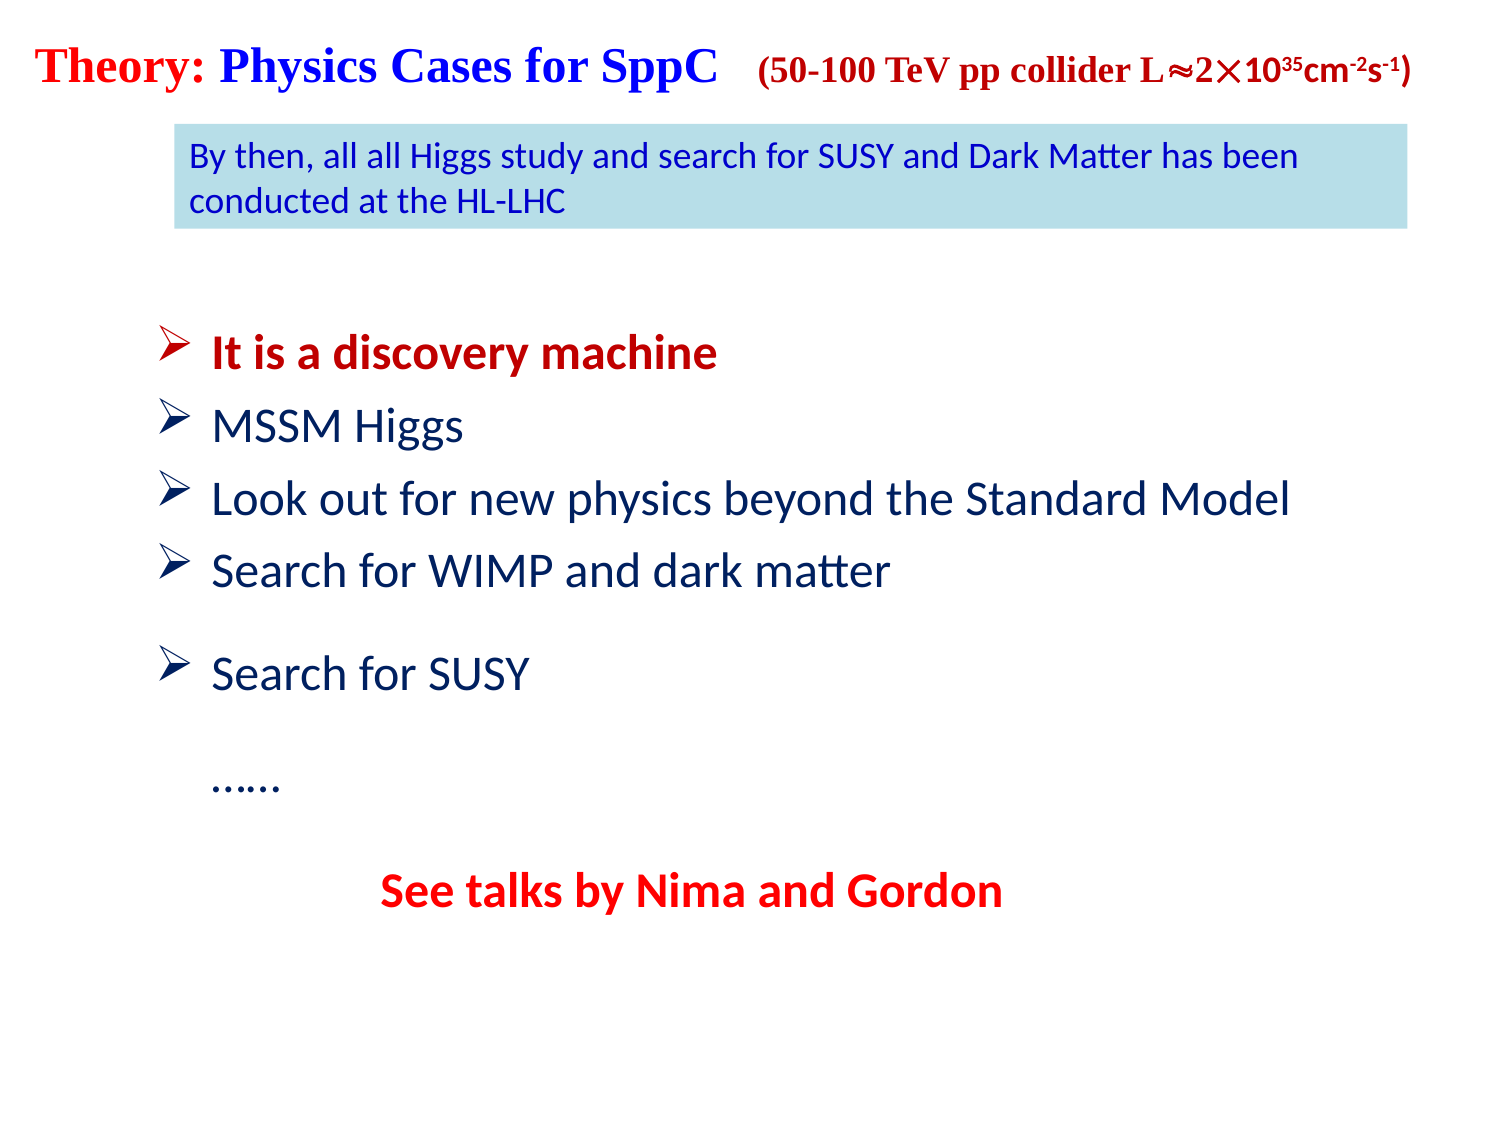

Theory: Physics Cases for SppC   (50-100 TeV pp collider L≈2×1035cm-2s-1)
By then, all all Higgs study and search for SUSY and Dark Matter has been conducted at the HL-LHC
It is a discovery machine
MSSM Higgs
Look out for new physics beyond the Standard Model
Search for WIMP and dark matter
Search for SUSY
     ……

See talks by Nima and Gordon